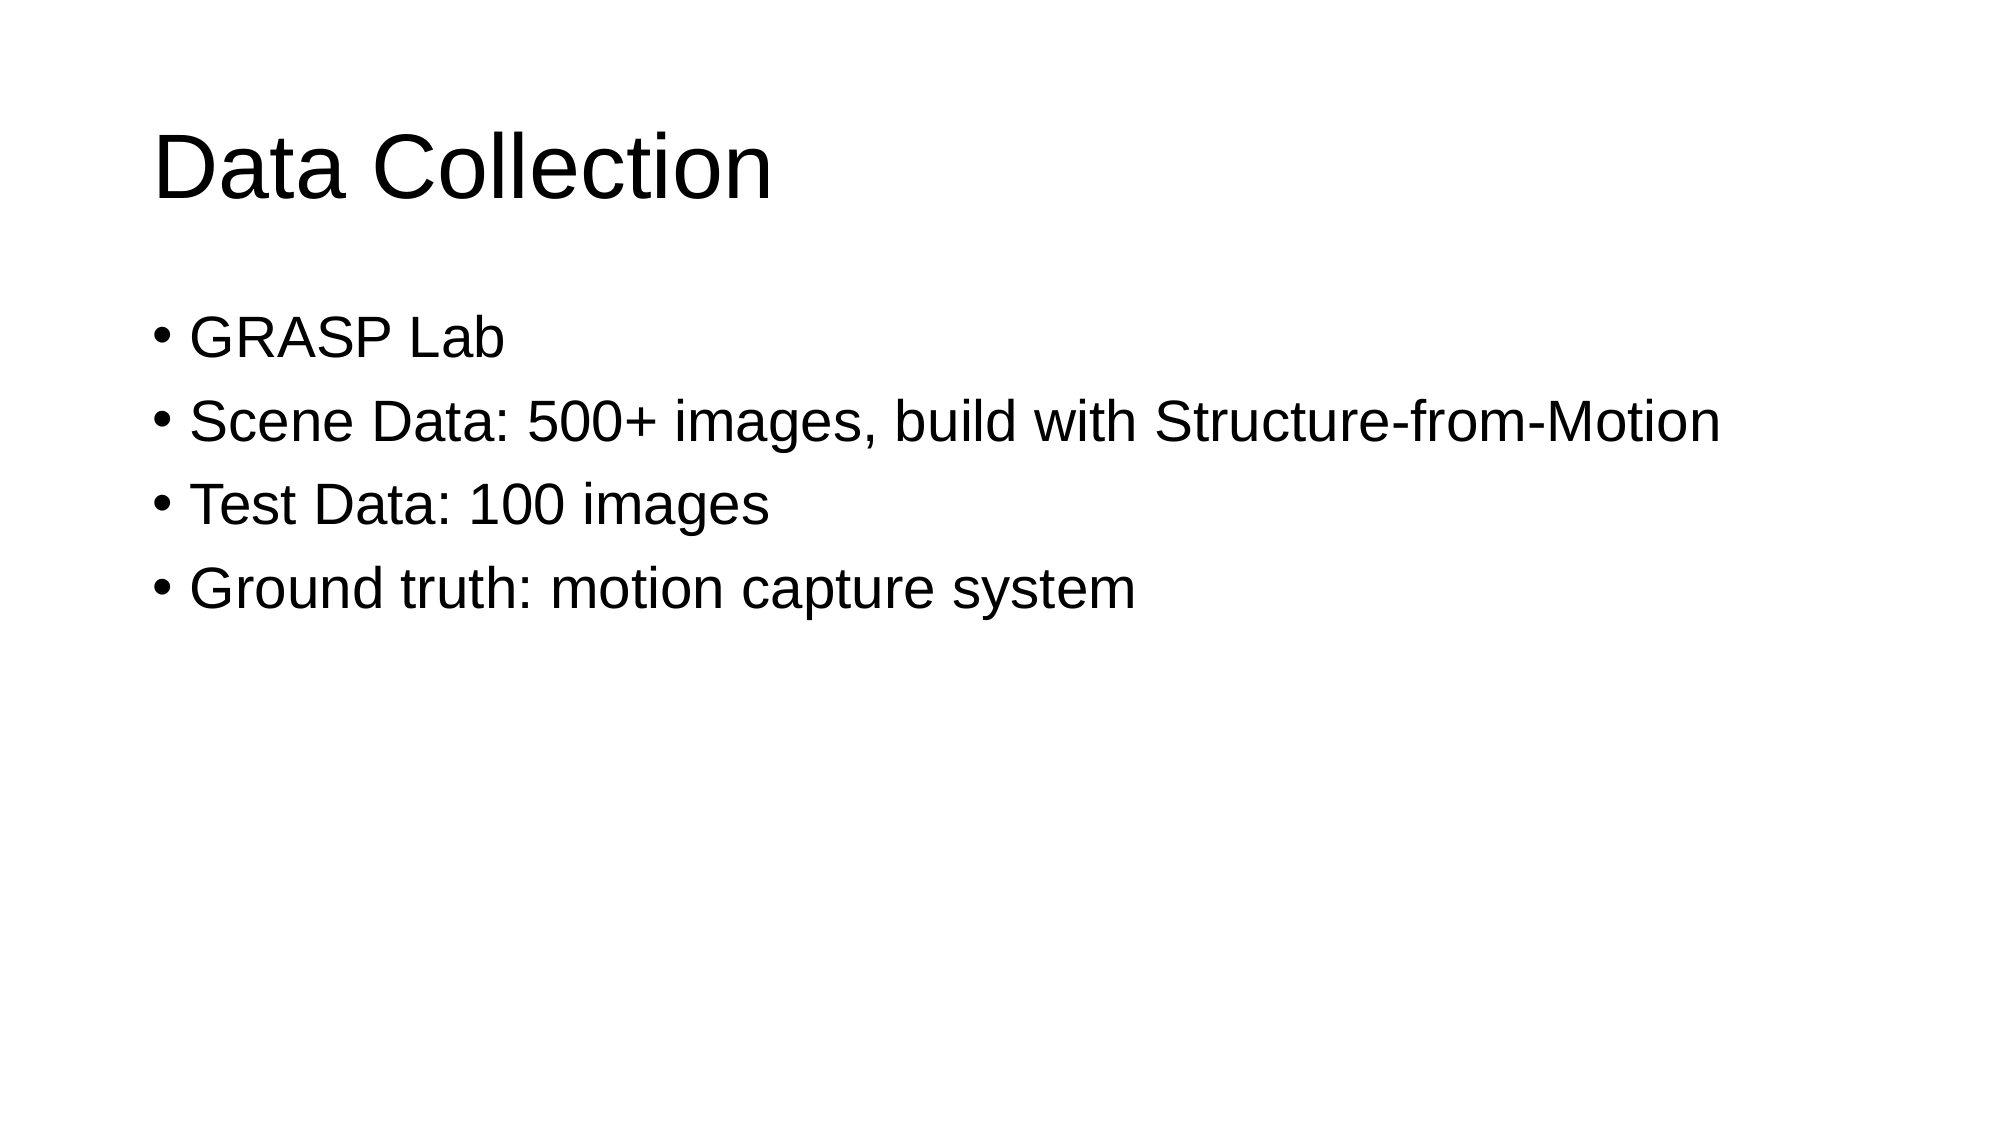

# Data Collection
GRASP Lab
Scene Data: 500+ images, build with Structure-from-Motion
Test Data: 100 images
Ground truth: motion capture system